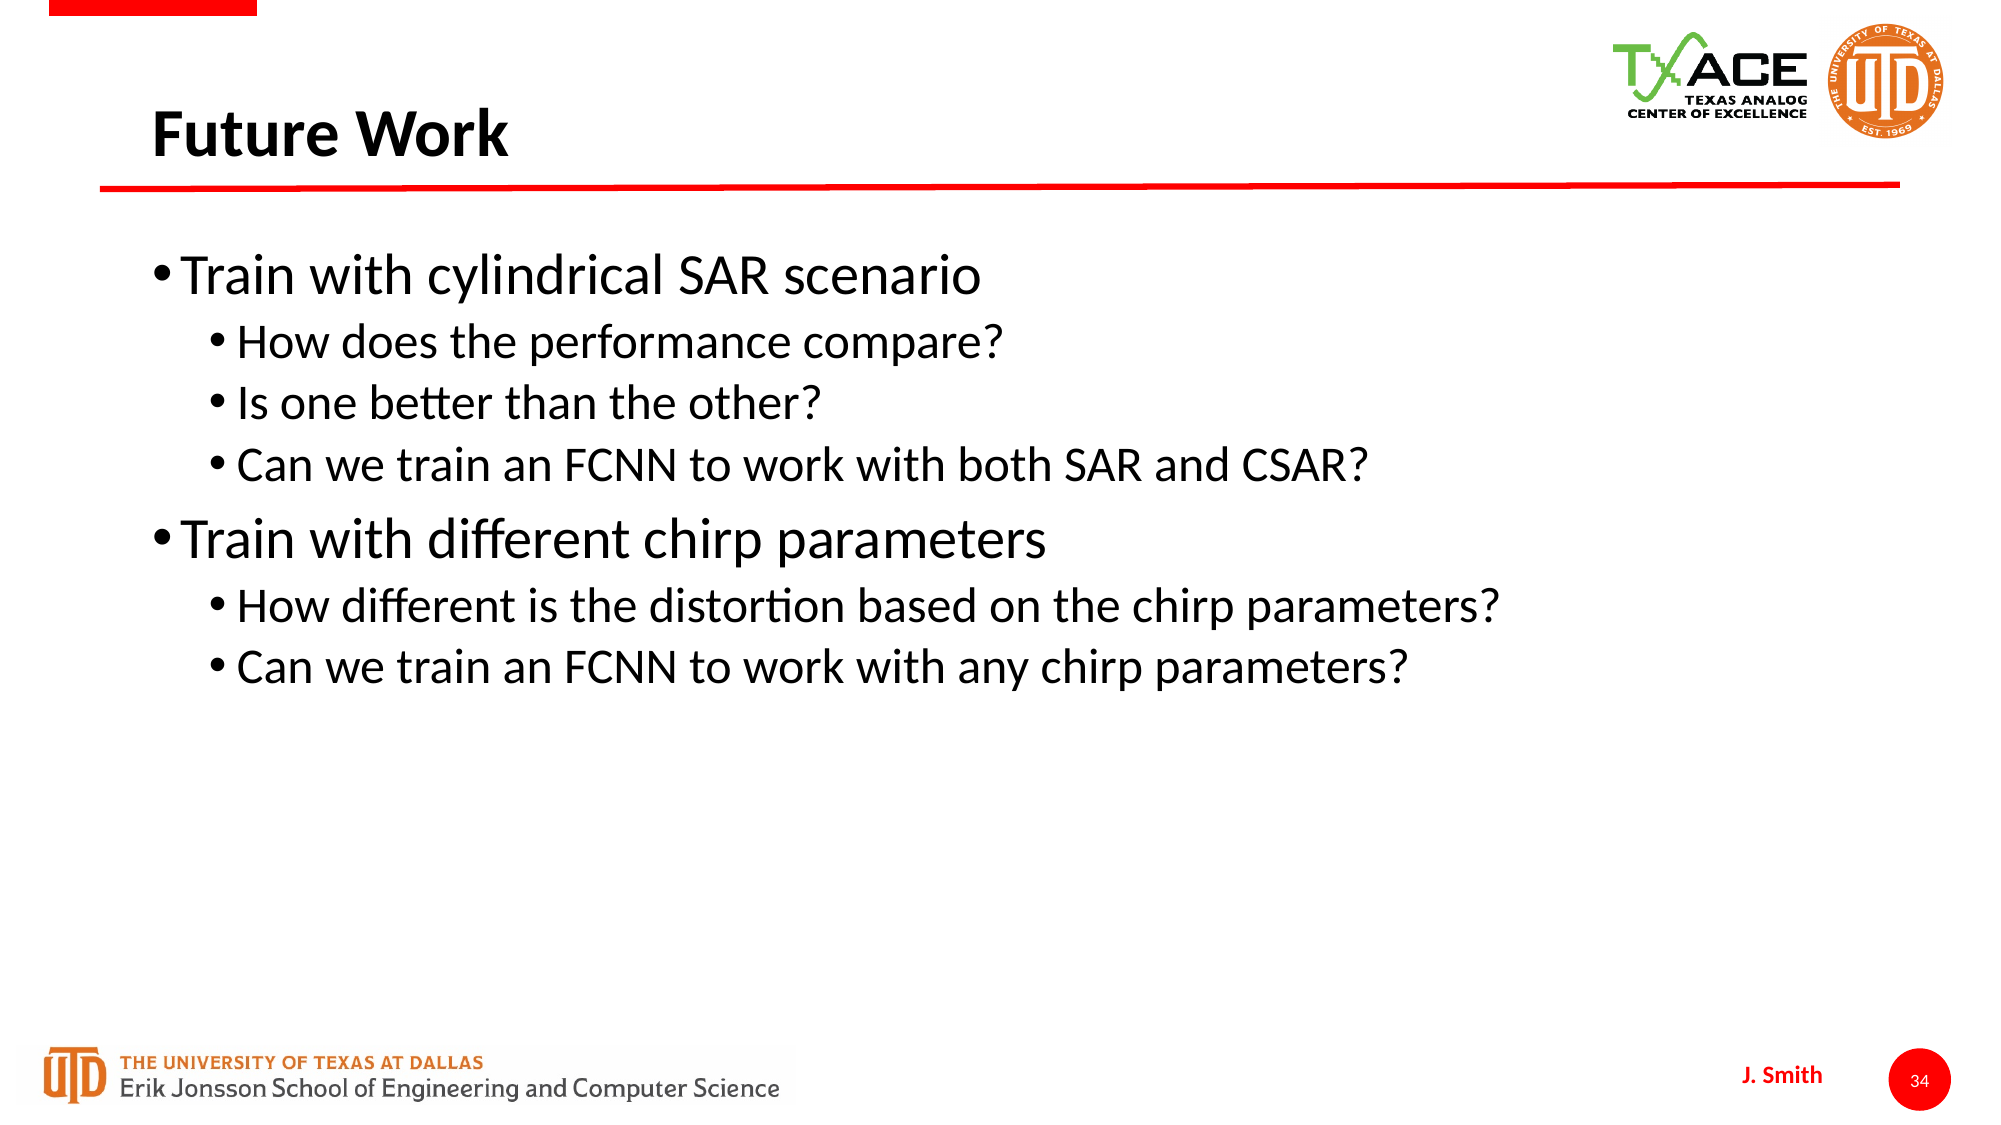

# Future Work
Train with cylindrical SAR scenario
How does the performance compare?
Is one better than the other?
Can we train an FCNN to work with both SAR and CSAR?
Train with different chirp parameters
How different is the distortion based on the chirp parameters?
Can we train an FCNN to work with any chirp parameters?